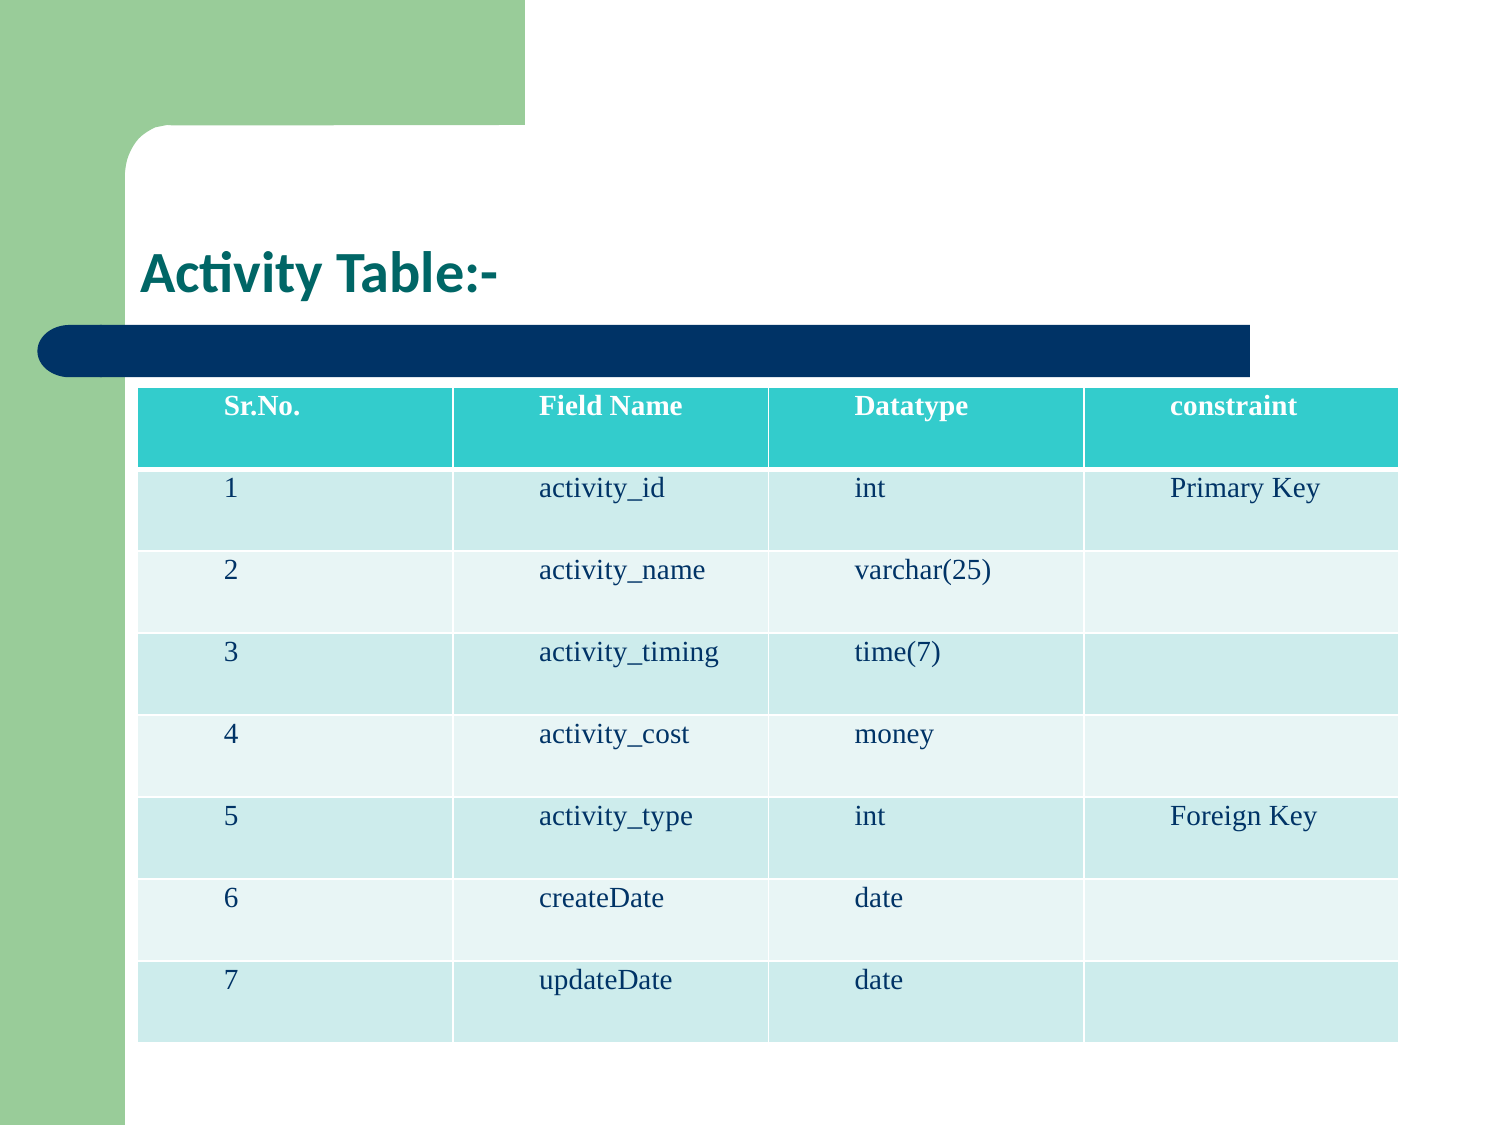

# Activity Table:-
| Sr.No. | Field Name | Datatype | constraint |
| --- | --- | --- | --- |
| 1 | activity\_id | int | Primary Key |
| 2 | activity\_name | varchar(25) |  |
| 3 | activity\_timing | time(7) |  |
| 4 | activity\_cost | money |  |
| 5 | activity\_type | int | Foreign Key |
| 6 | createDate | date |  |
| 7 | updateDate | date |  |